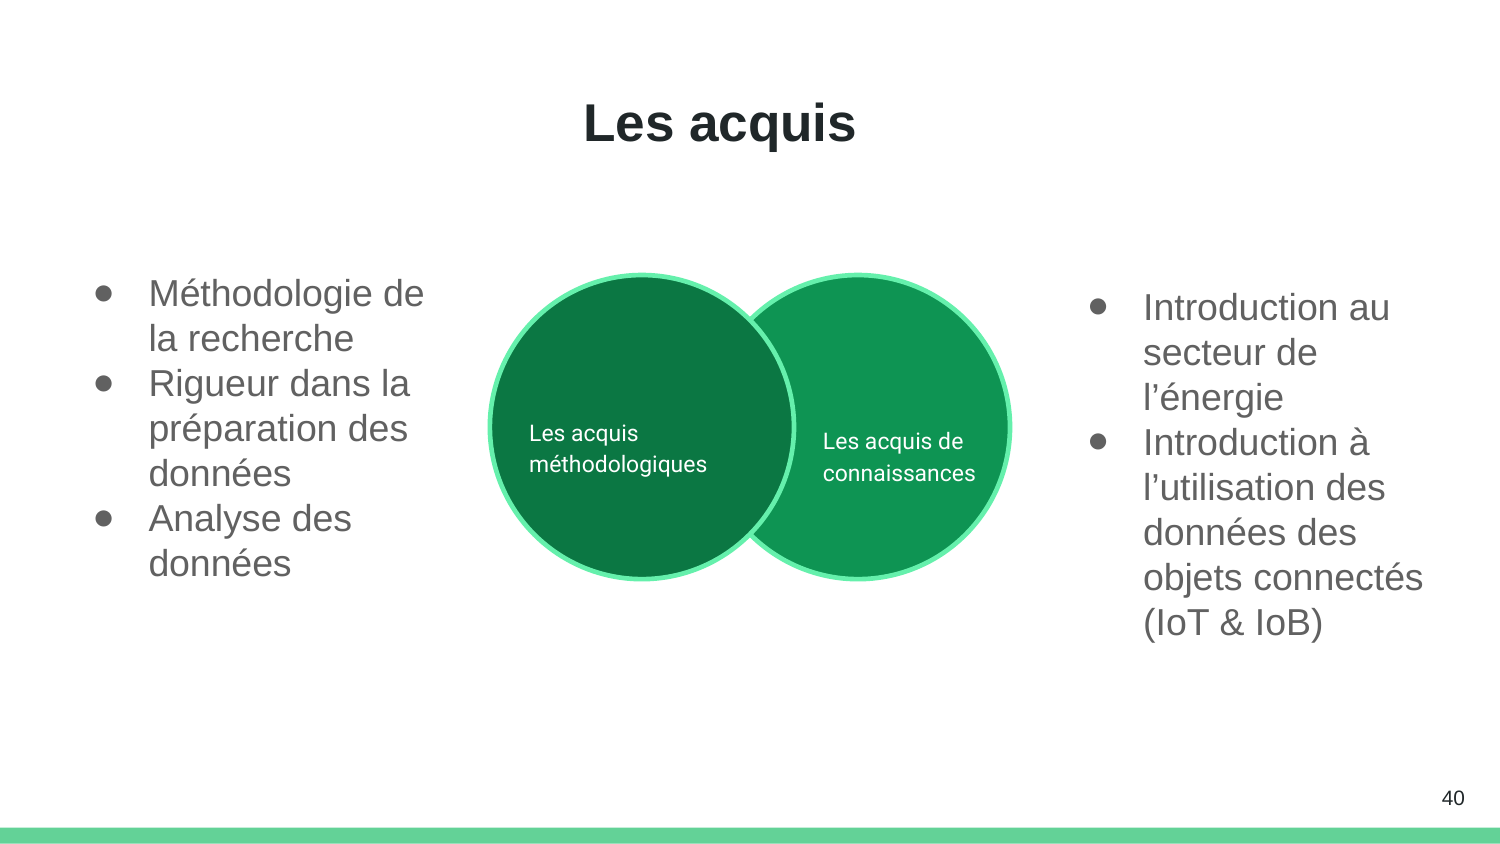

# Les acquis
Méthodologie de la recherche
Rigueur dans la préparation des données
Analyse des données
Introduction au secteur de l’énergie
Introduction à l’utilisation des données des objets connectés (IoT & IoB)

Les acquis méthodologiques

Les acquis de connaissances
40